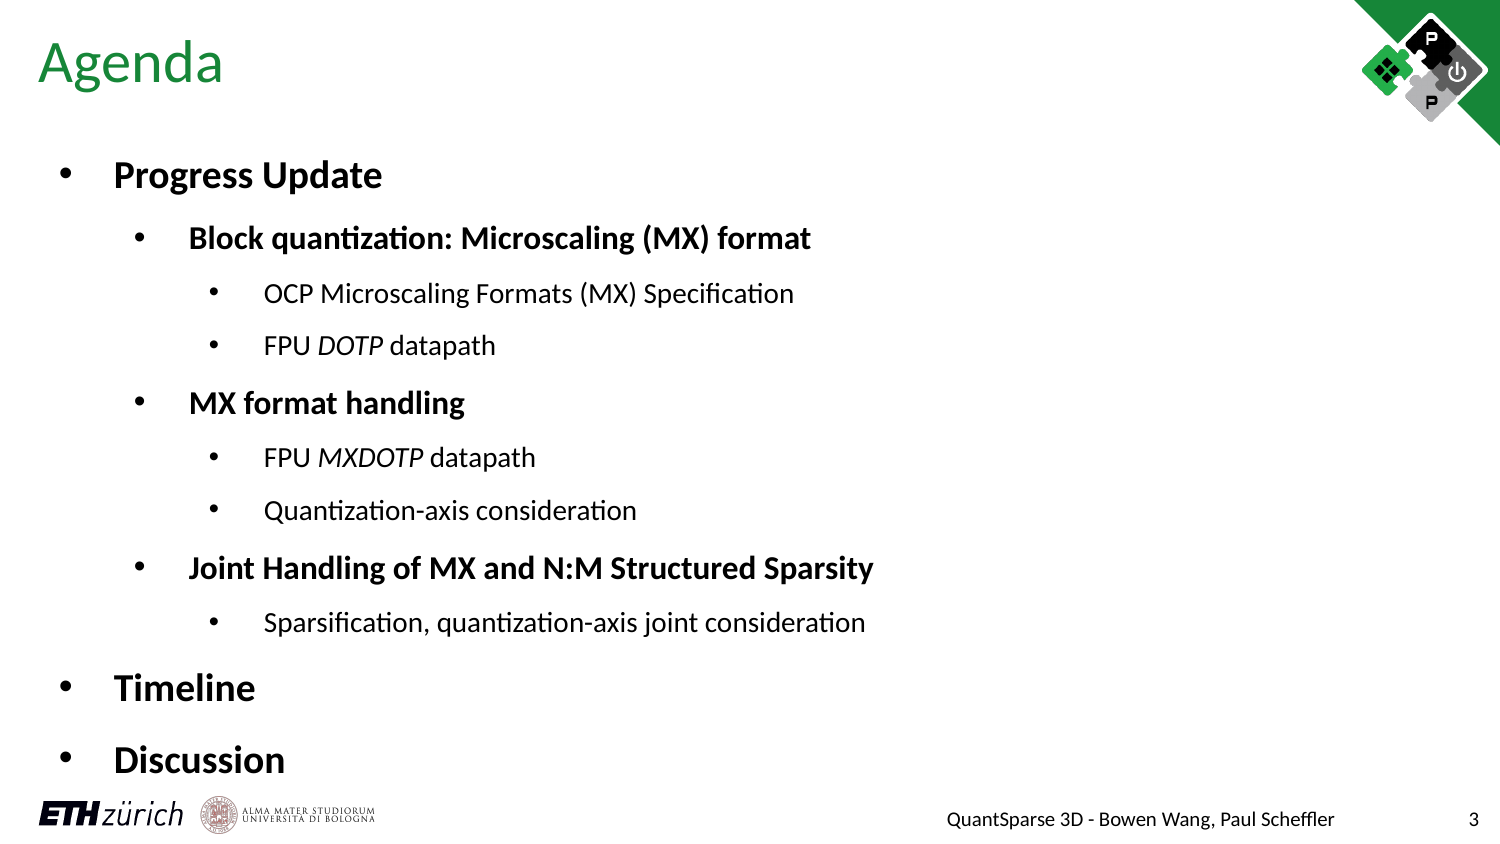

# Agenda
Progress Update
Block quantization: Microscaling (MX) format
OCP Microscaling Formats (MX) Specification
FPU DOTP datapath
MX format handling
FPU MXDOTP datapath
Quantization-axis consideration
Joint Handling of MX and N:M Structured Sparsity
Sparsification, quantization-axis joint consideration
Timeline
Discussion
3
QuantSparse 3D - Bowen Wang, Paul Scheffler